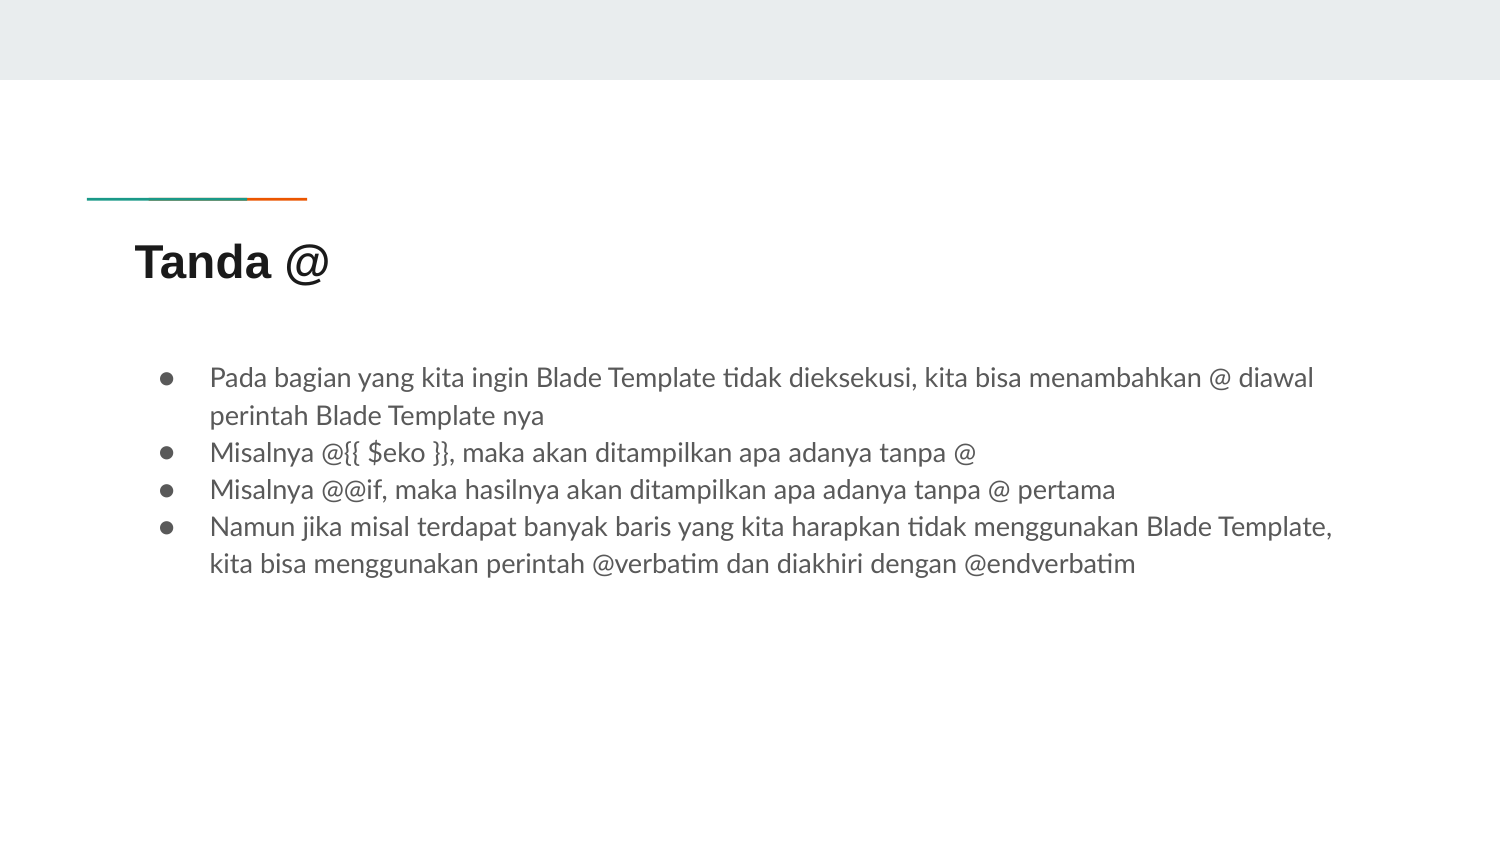

# Tanda @
Pada bagian yang kita ingin Blade Template tidak dieksekusi, kita bisa menambahkan @ diawal perintah Blade Template nya
Misalnya @{{ $eko }}, maka akan ditampilkan apa adanya tanpa @
Misalnya @@if, maka hasilnya akan ditampilkan apa adanya tanpa @ pertama
Namun jika misal terdapat banyak baris yang kita harapkan tidak menggunakan Blade Template, kita bisa menggunakan perintah @verbatim dan diakhiri dengan @endverbatim